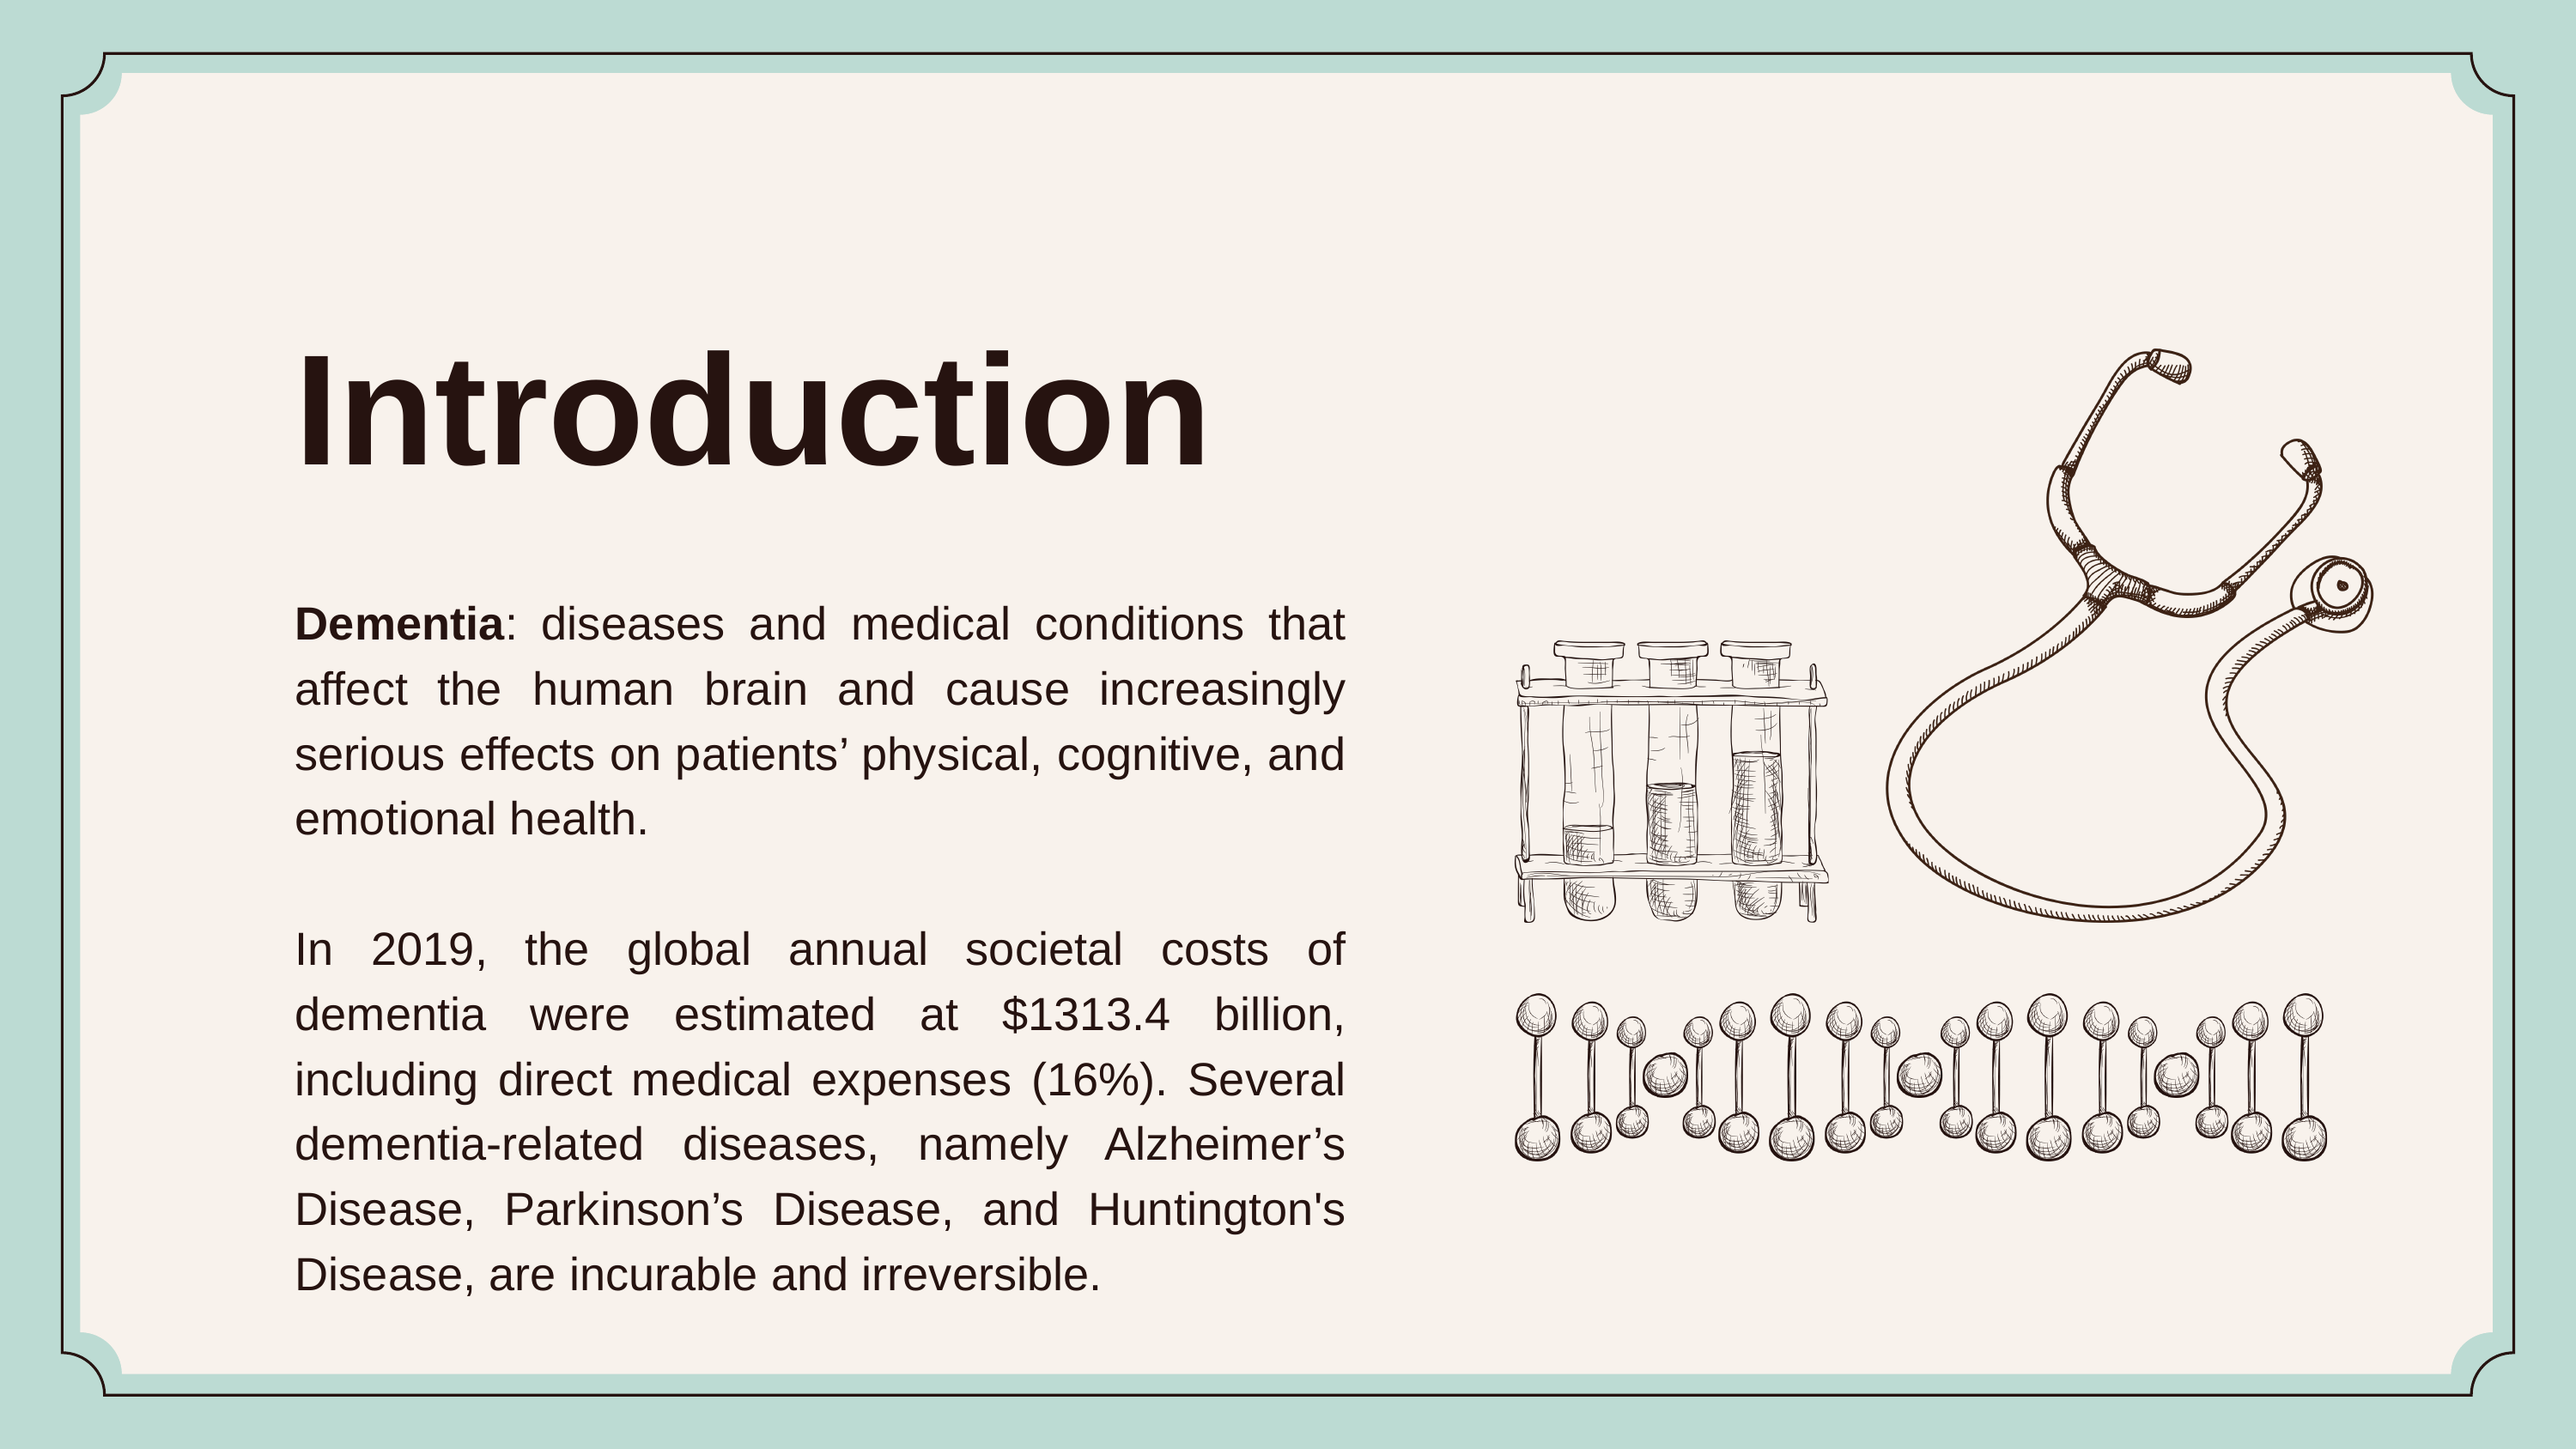

Introduction

Dementia: diseases and medical conditions that affect the human brain and cause increasingly serious effects on patients’ physical, cognitive, and emotional health.

In 2019, the global annual societal costs of dementia were estimated at $1313.4 billion, including direct medical expenses (16%). Several dementia-related diseases, namely Alzheimer’s Disease, Parkinson’s Disease, and Huntington's Disease, are incurable and irreversible.